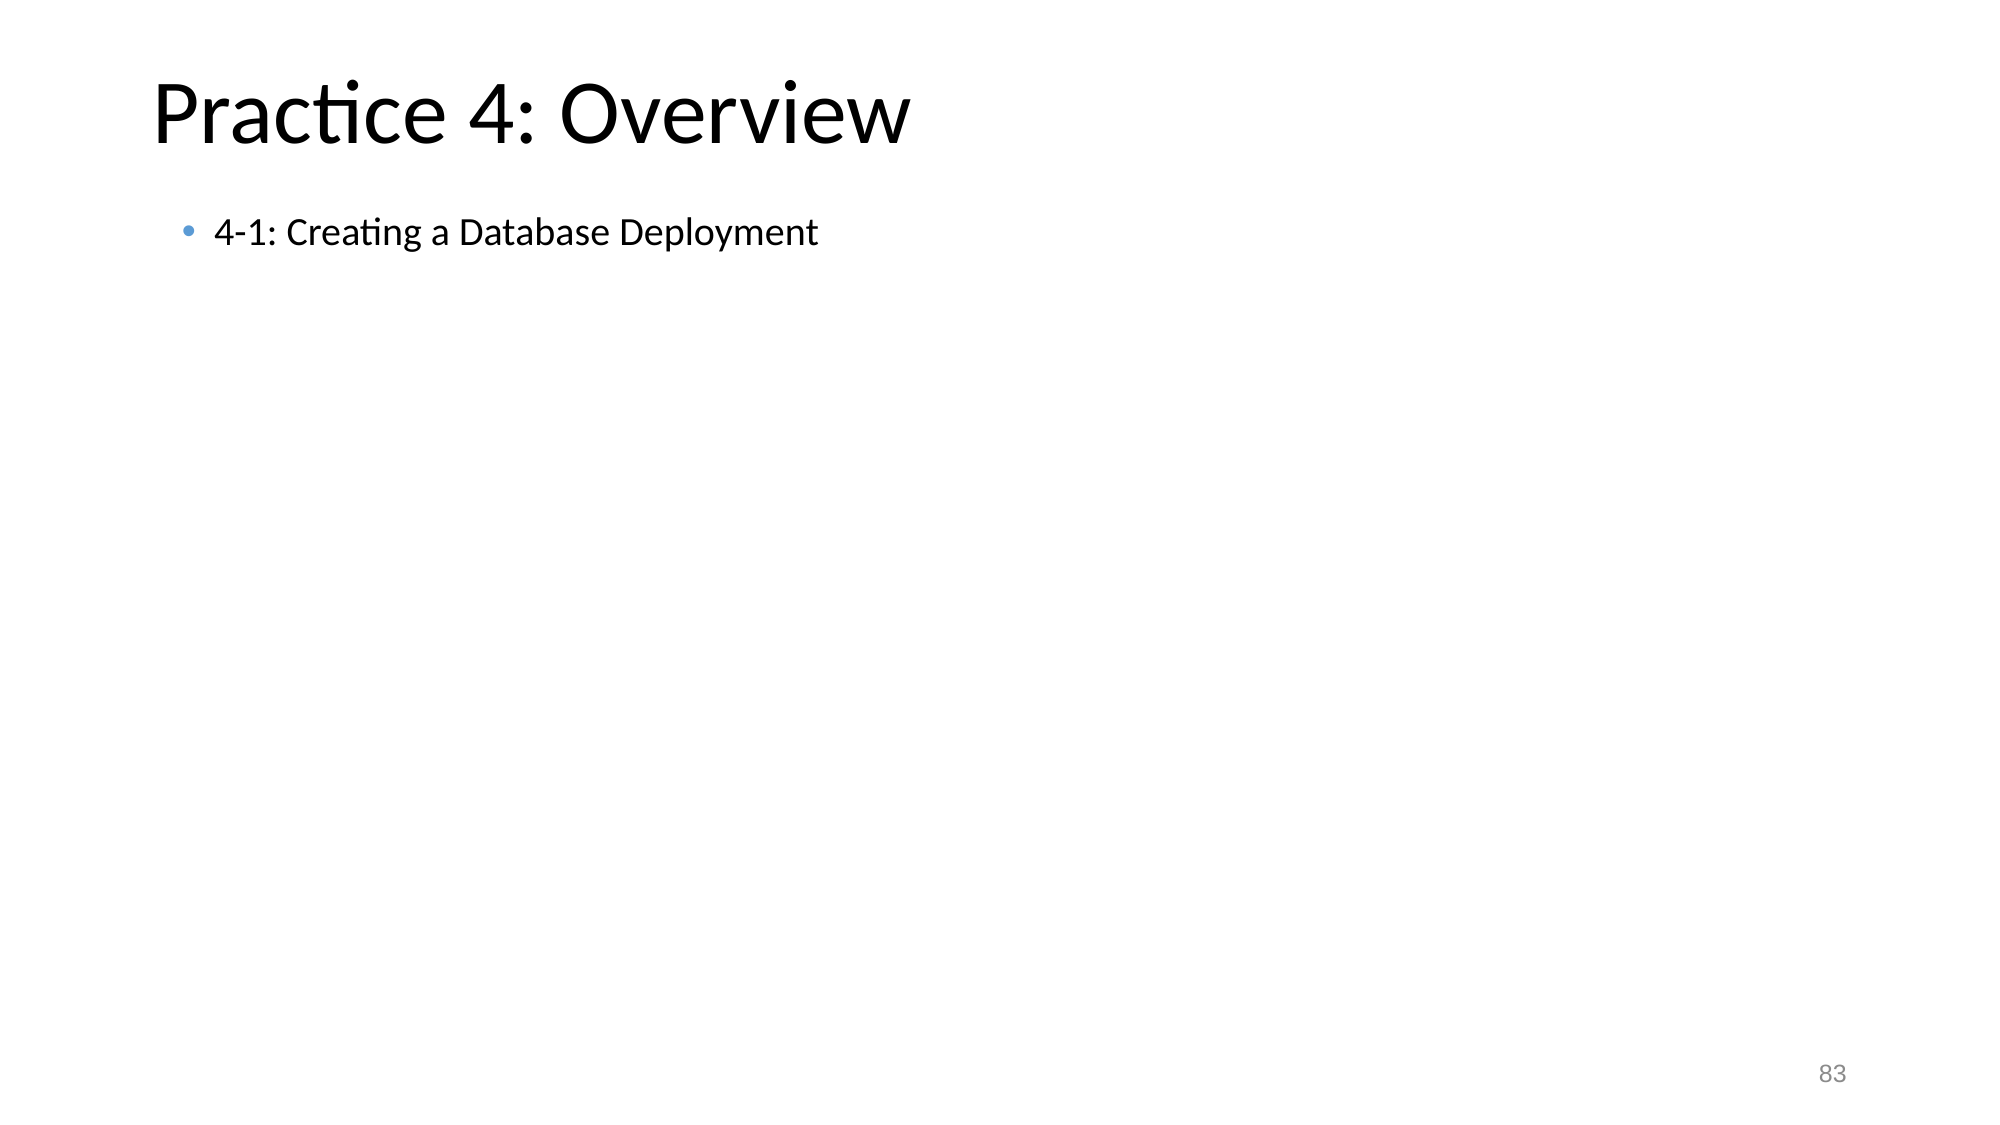

# Practice 4: Overview
4-1: Creating a Database Deployment
83